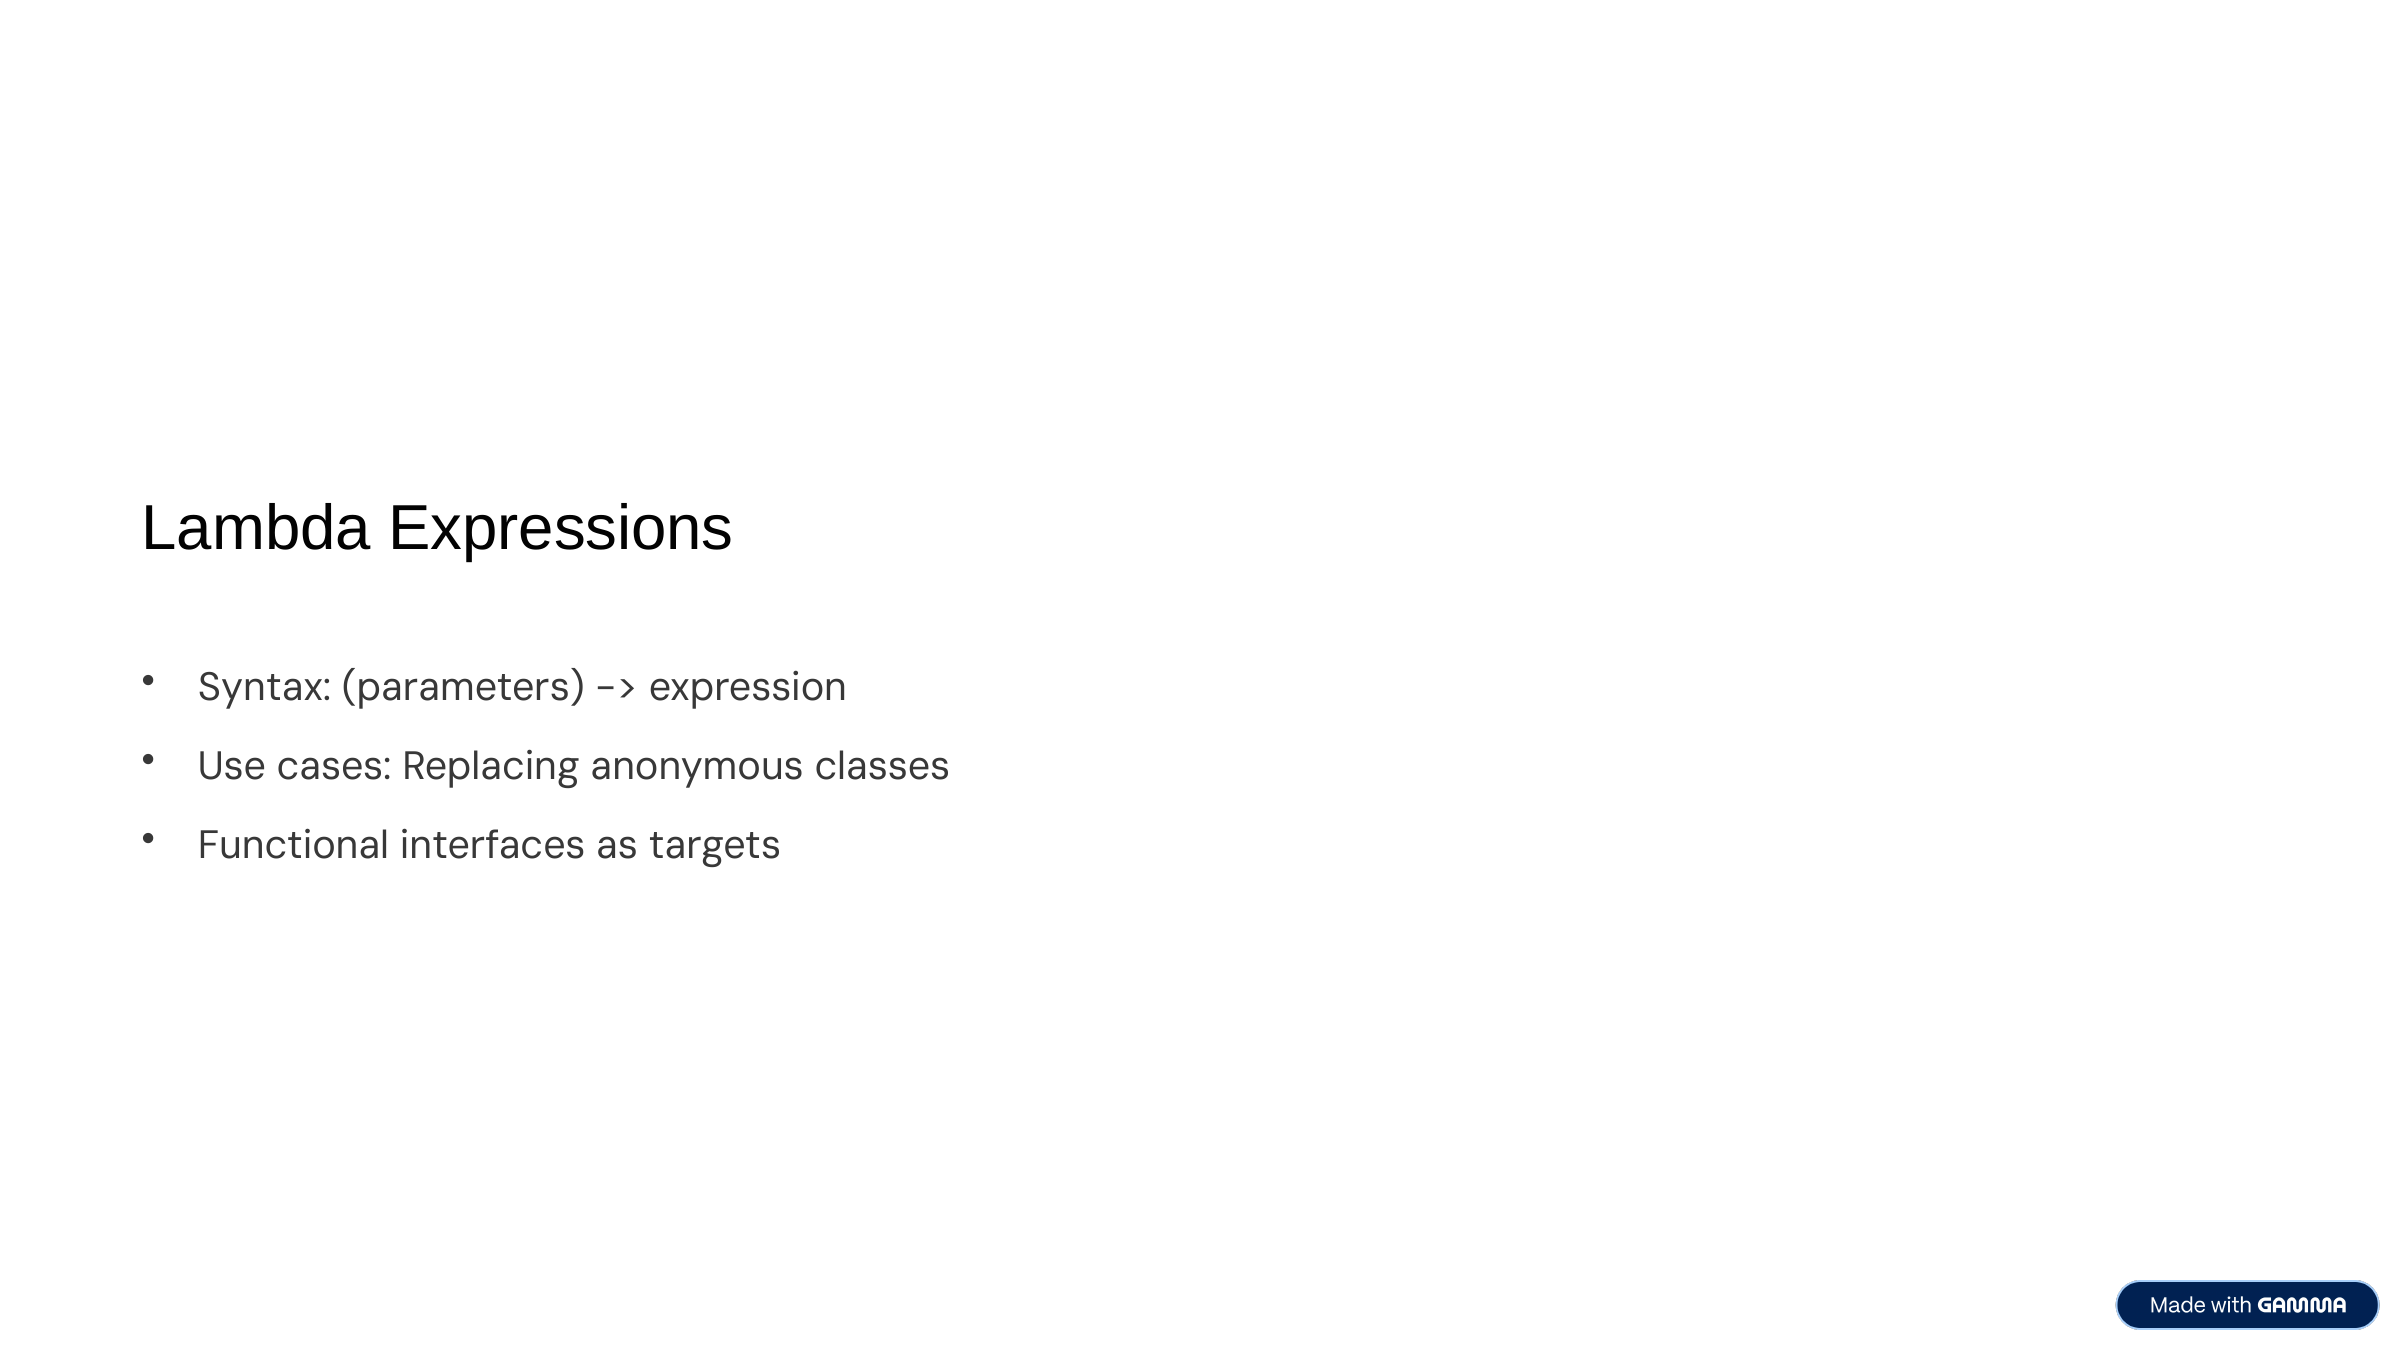

Lambda Expressions
Syntax: (parameters) -> expression
Use cases: Replacing anonymous classes
Functional interfaces as targets